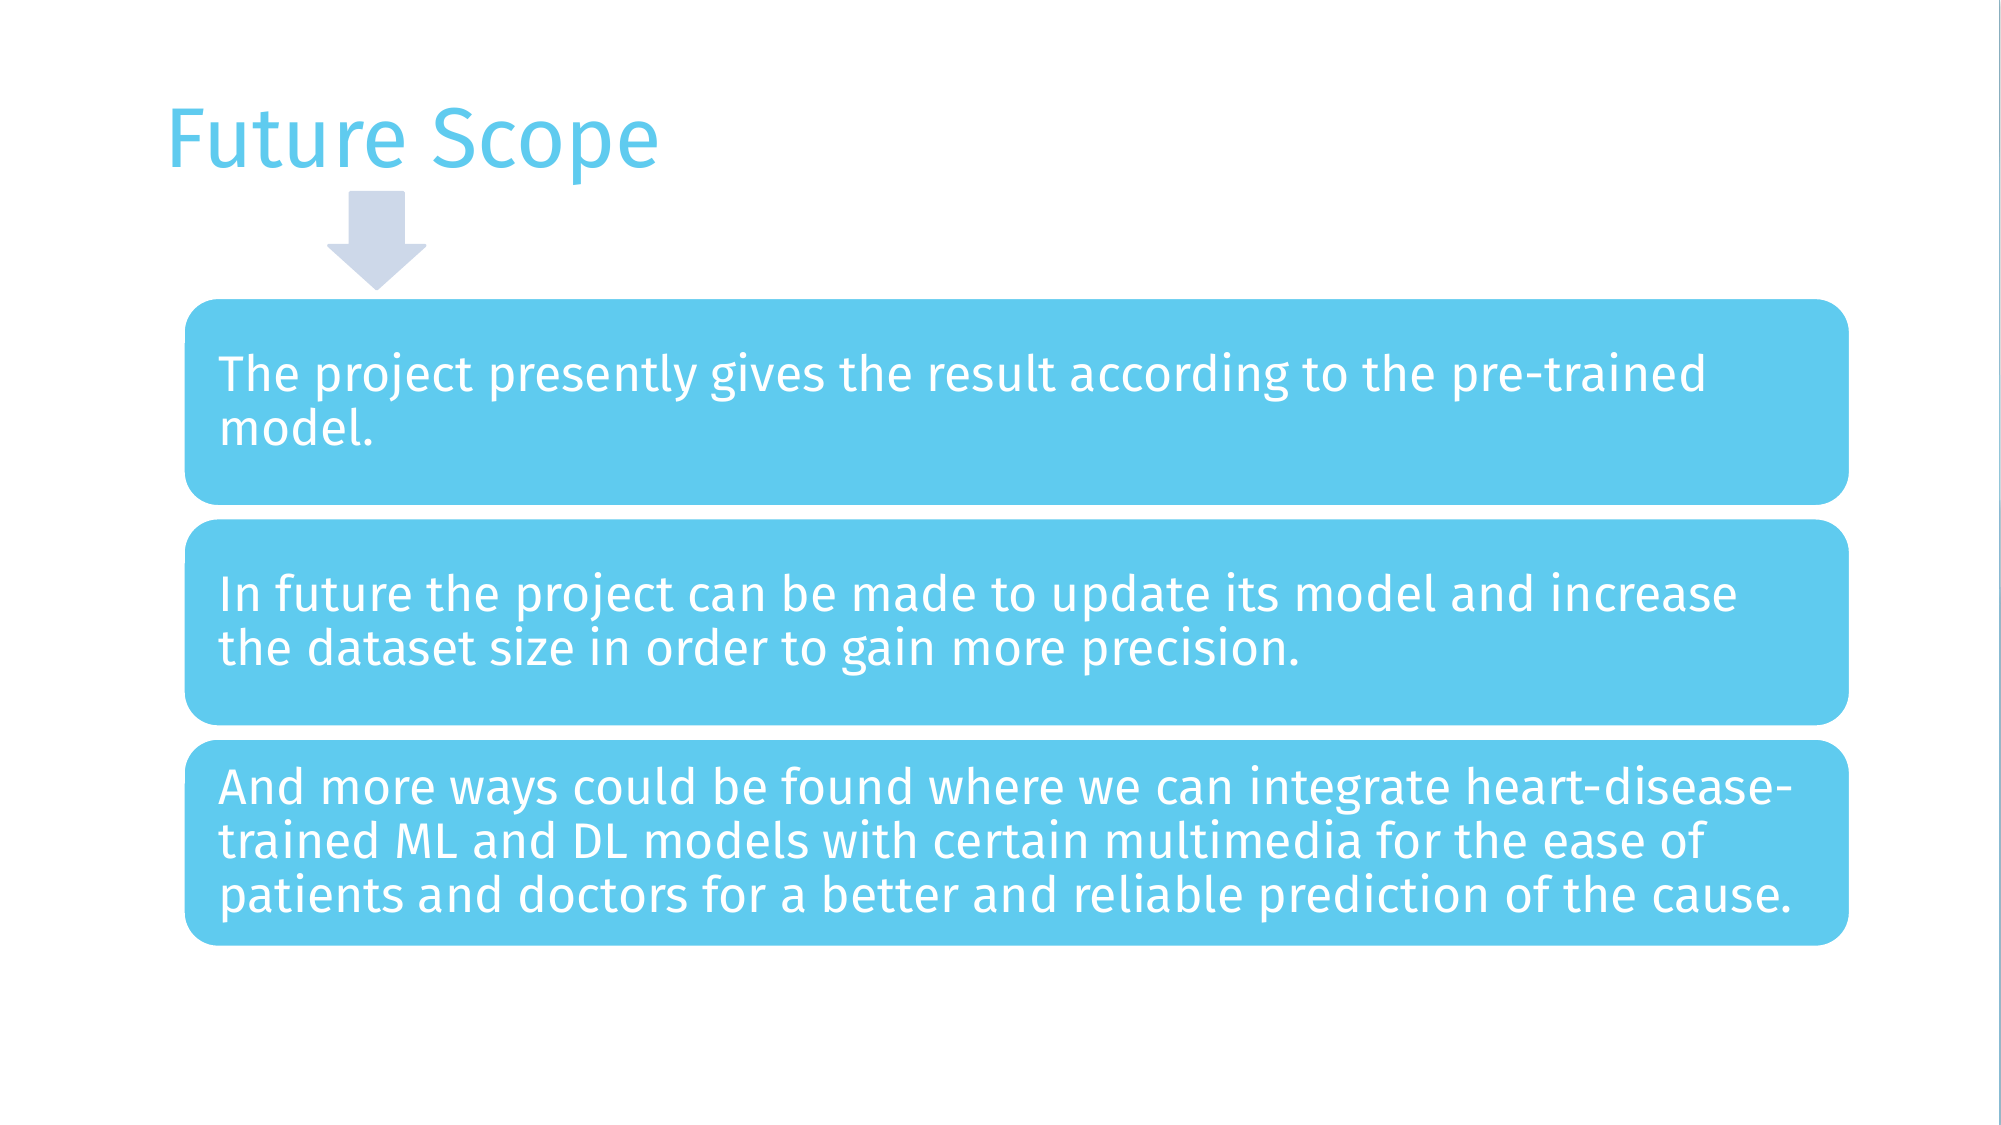

# Future Scope

The project presently gives the result according to the pre-trained model.
In future the project can be made to update its model and increase the dataset size in order to gain more precision.
And more ways could be found where we can integrate heart-disease-trained ML and DL models with certain multimedia for the ease of patients and doctors for a better and reliable prediction of the cause.
21